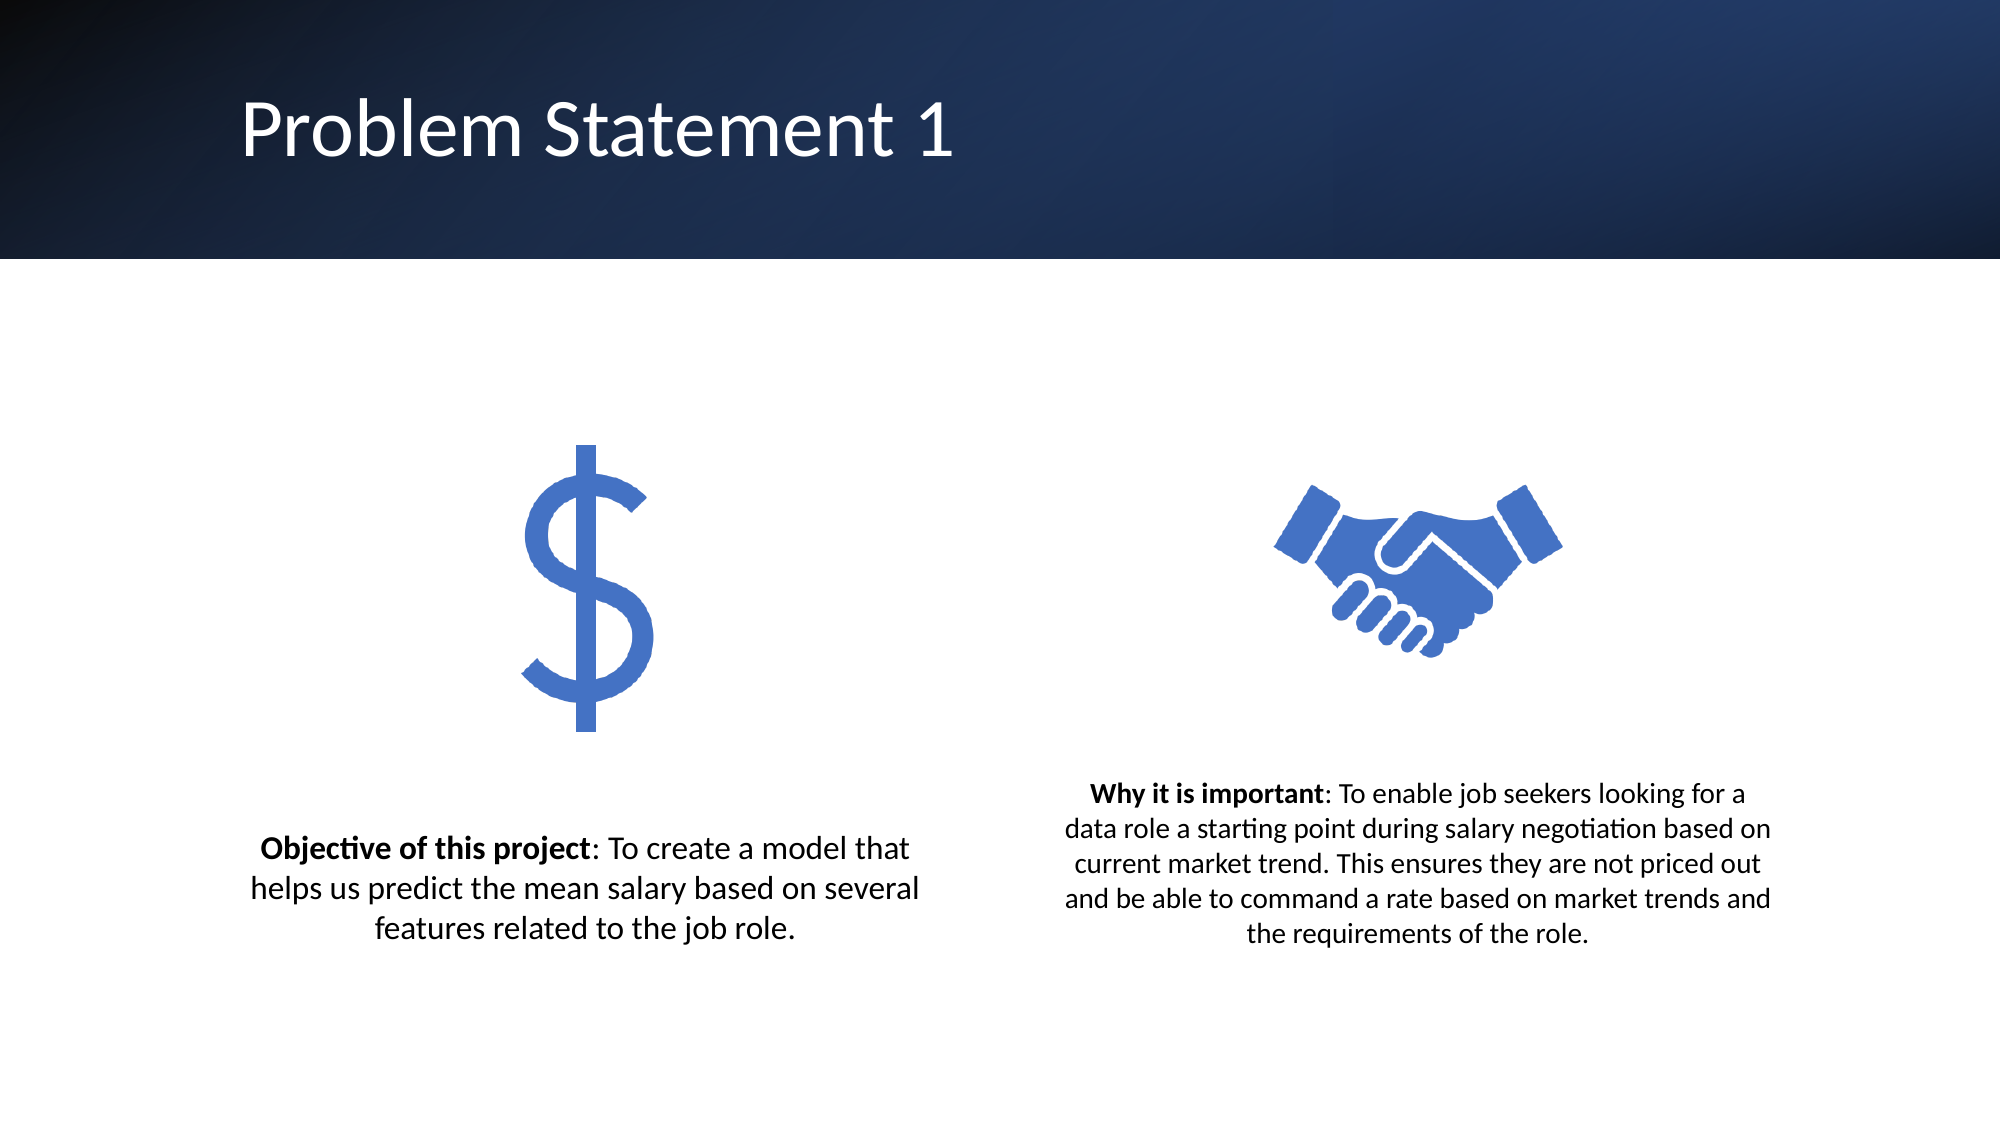

# Problem Statement 1
Objective of this project: To create a model that helps us predict the mean salary based on several features related to the job role.
Why it is important: To enable job seekers looking for a data role a starting point during salary negotiation based on current market trend. This ensures they are not priced out and be able to command a rate based on market trends and the requirements of the role.